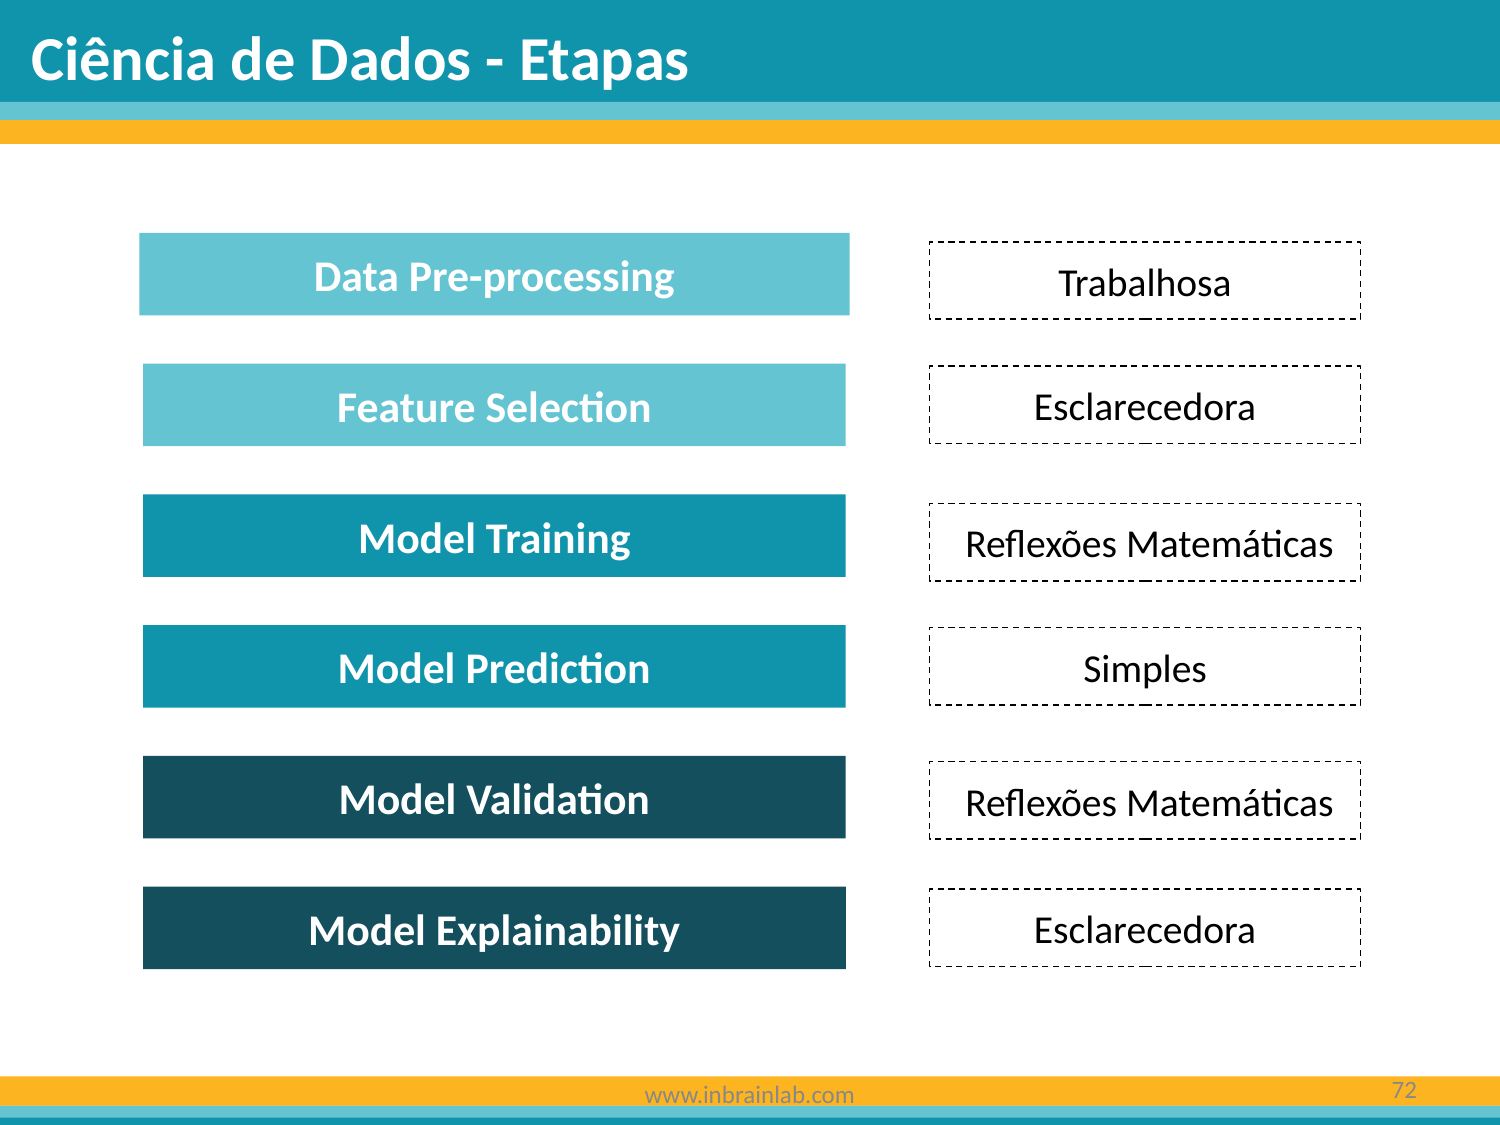

Ciência de Dados - Etapas
Data Pre-processing
Trabalhosa
Feature Selection
Esclarecedora
Model Training
 Reflexões Matemáticas
Model Prediction
Simples
Model Validation
 Reflexões Matemáticas
Model Explainability
Esclarecedora
72
www.inbrainlab.com